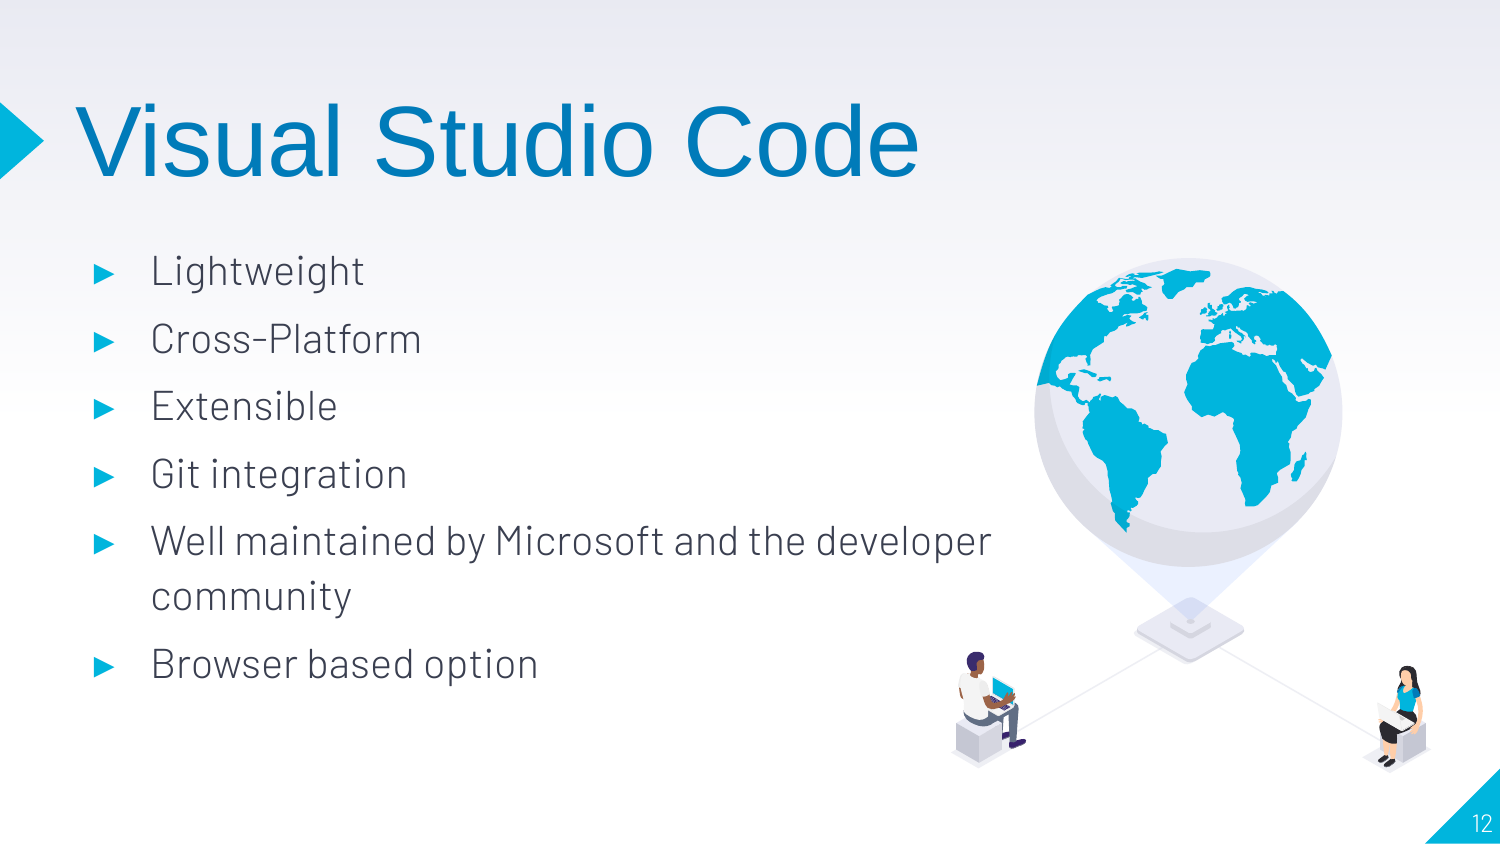

# Visual Studio Code
Lightweight
Cross-Platform
Extensible
Git integration
Well maintained by Microsoft and the developer community
Browser based option

12